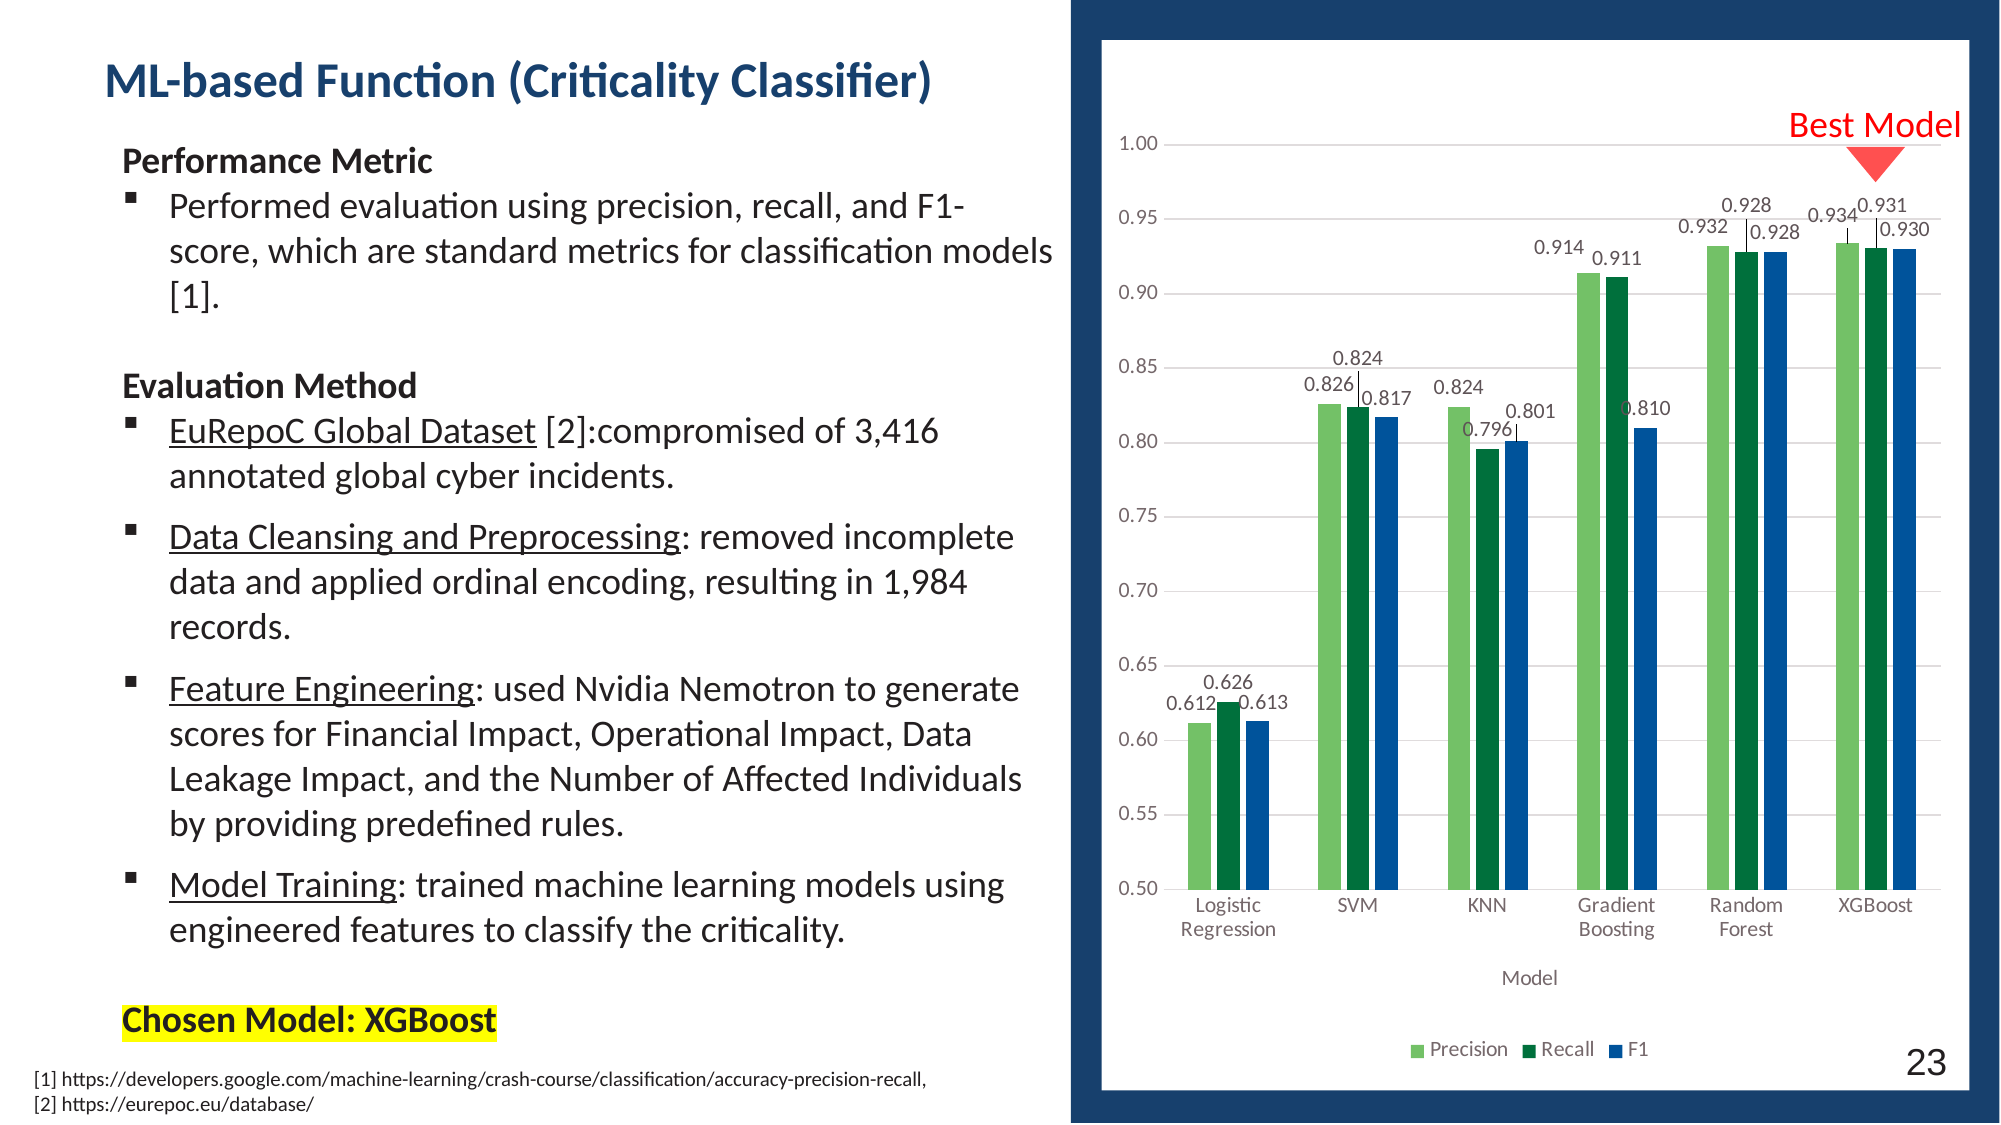

ML-based Function (Criticality Classifier)

Best Model

### Chart

| Category | Precision | Recall | F1 |
|---|---|---|---|
| Logistic Regression | 0.612 | 0.626 | 0.613 |
| SVM | 0.826 | 0.824 | 0.817 |
| KNN | 0.824 | 0.796 | 0.801 |
| Gradient Boosting | 0.914 | 0.911 | 0.81 |
| Random Forest | 0.932 | 0.928 | 0.928 |
| XGBoost | 0.934 | 0.931 | 0.93 |
Performance Metric
Performed evaluation using precision, recall, and F1-score, which are standard metrics for classification models [1].

Evaluation Method
EuRepoC Global Dataset [2]:compromised of 3,416 annotated global cyber incidents.
Data Cleansing and Preprocessing: removed incomplete data and applied ordinal encoding, resulting in 1,984 records.
Feature Engineering: used Nvidia Nemotron to generate scores for Financial Impact, Operational Impact, Data Leakage Impact, and the Number of Affected Individuals by providing predefined rules.
Model Training: trained machine learning models using engineered features to classify the criticality.

Chosen Model: XGBoost
23
23
[1] https://developers.google.com/machine-learning/crash-course/classification/accuracy-precision-recall,
[2] https://eurepoc.eu/database/